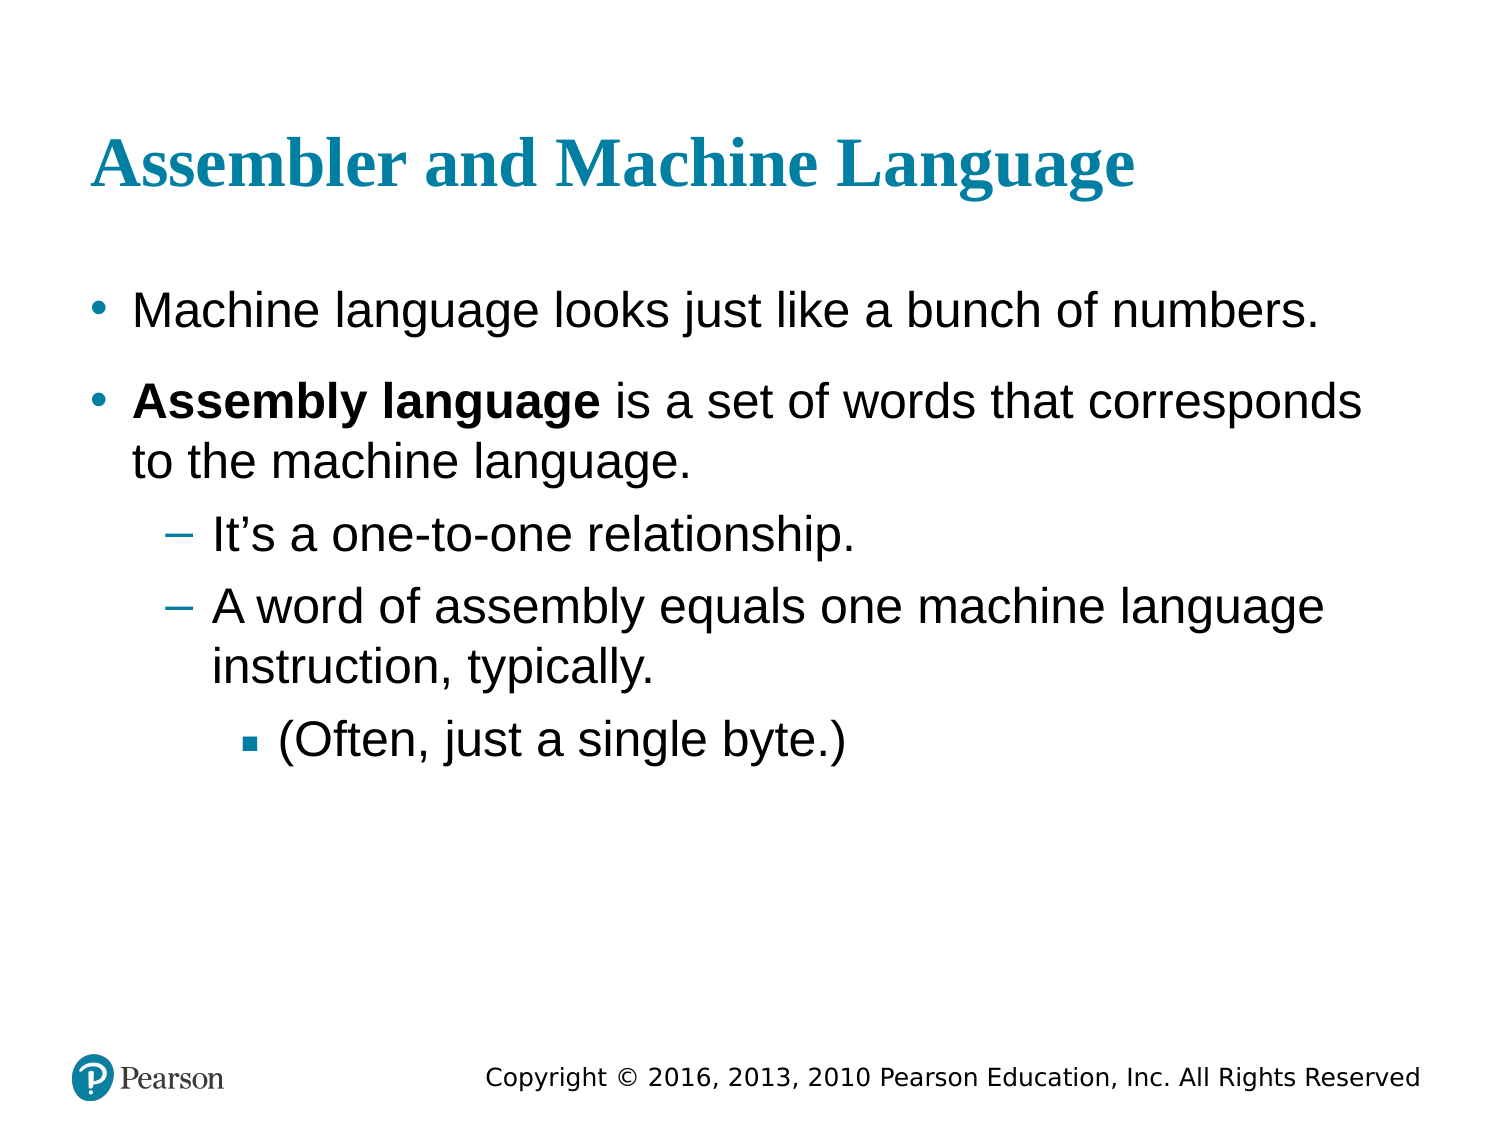

# Assembler and Machine Language
Machine language looks just like a bunch of numbers.
Assembly language is a set of words that corresponds to the machine language.
It’s a one-to-one relationship.
A word of assembly equals one machine language instruction, typically.
(Often, just a single byte.)